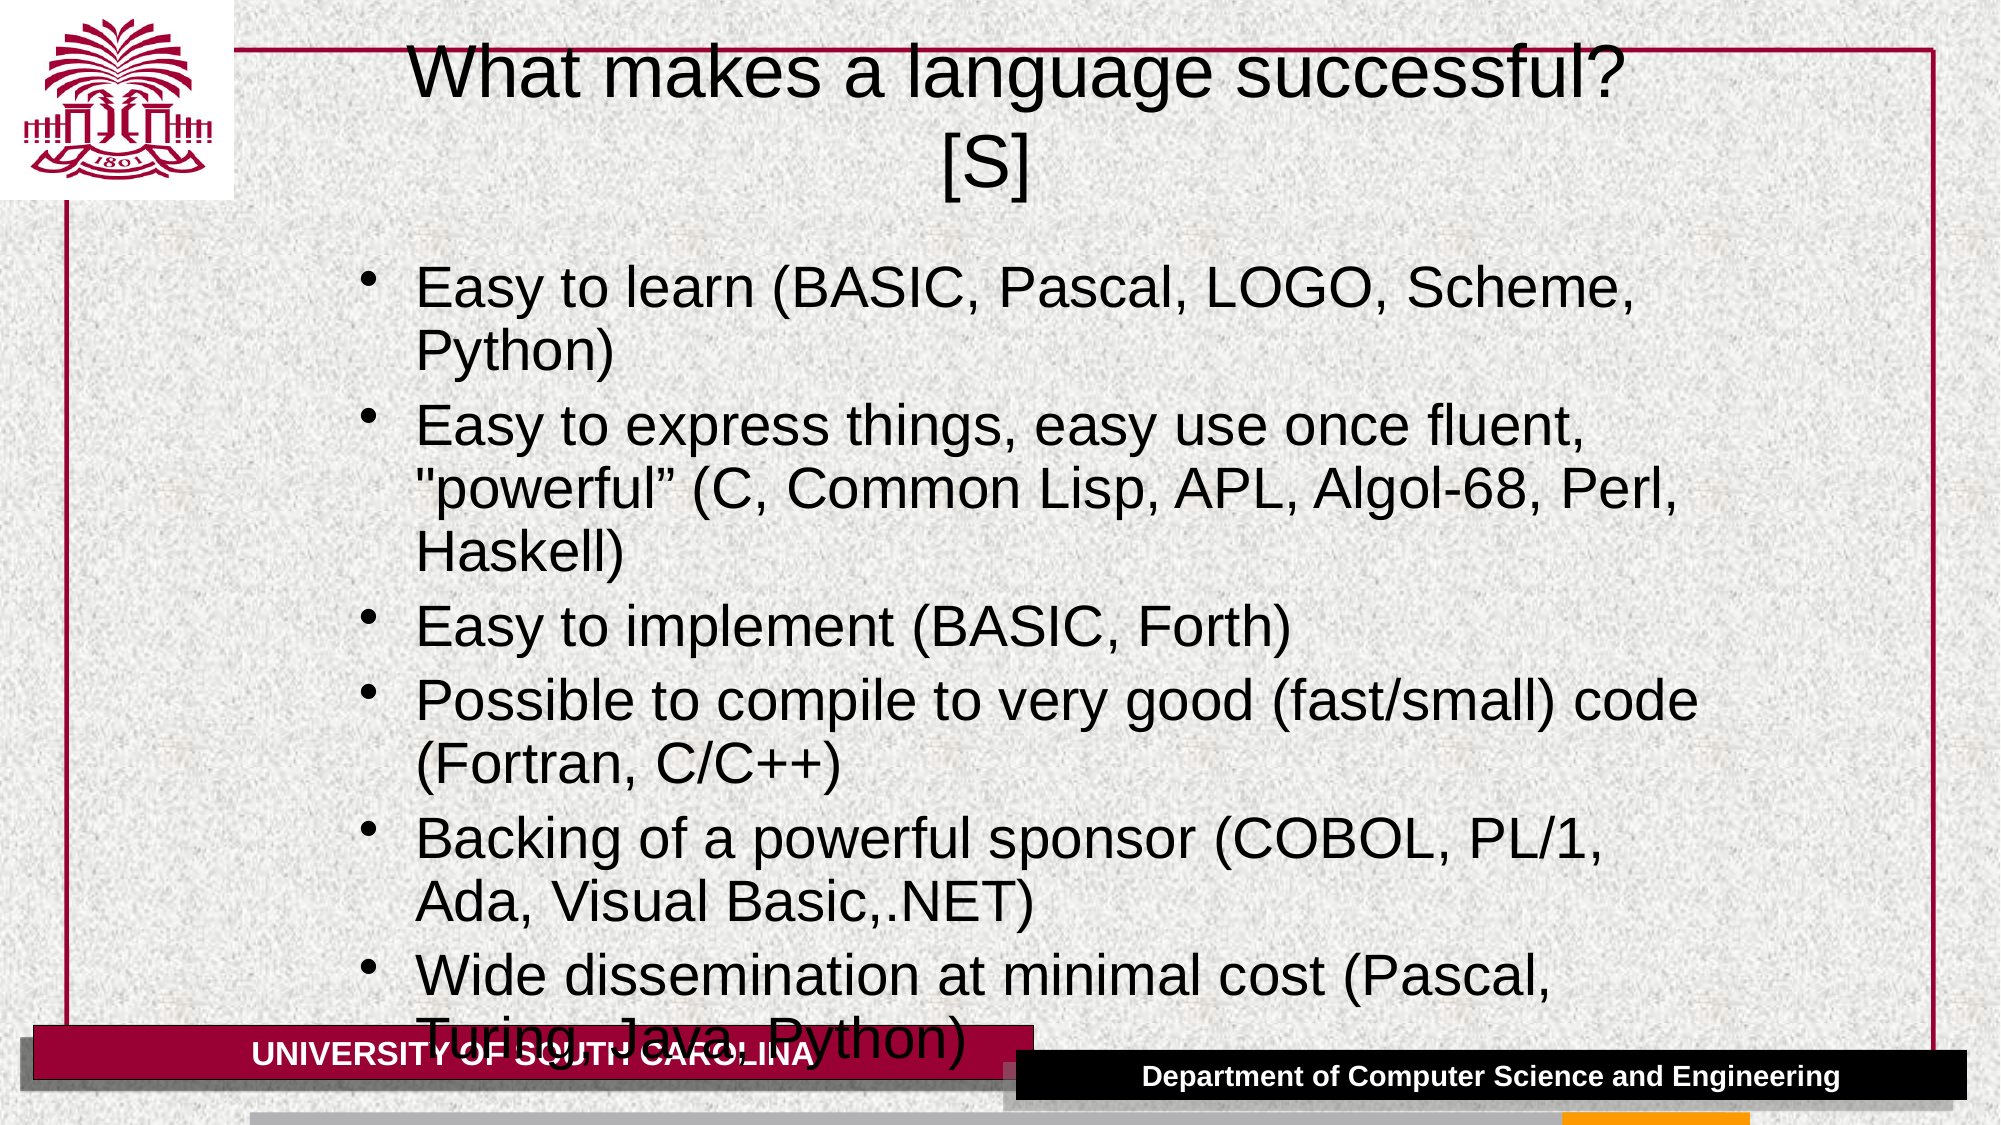

# What makes a language successful? [S]
Easy to learn (BASIC, Pascal, LOGO, Scheme, Python)
Easy to express things, easy use once fluent, "powerful” (C, Common Lisp, APL, Algol-68, Perl, Haskell)
Easy to implement (BASIC, Forth)
Possible to compile to very good (fast/small) code (Fortran, C/C++)
Backing of a powerful sponsor (COBOL, PL/1, Ada, Visual Basic,.NET)
Wide dissemination at minimal cost (Pascal, Turing, Java, Python)